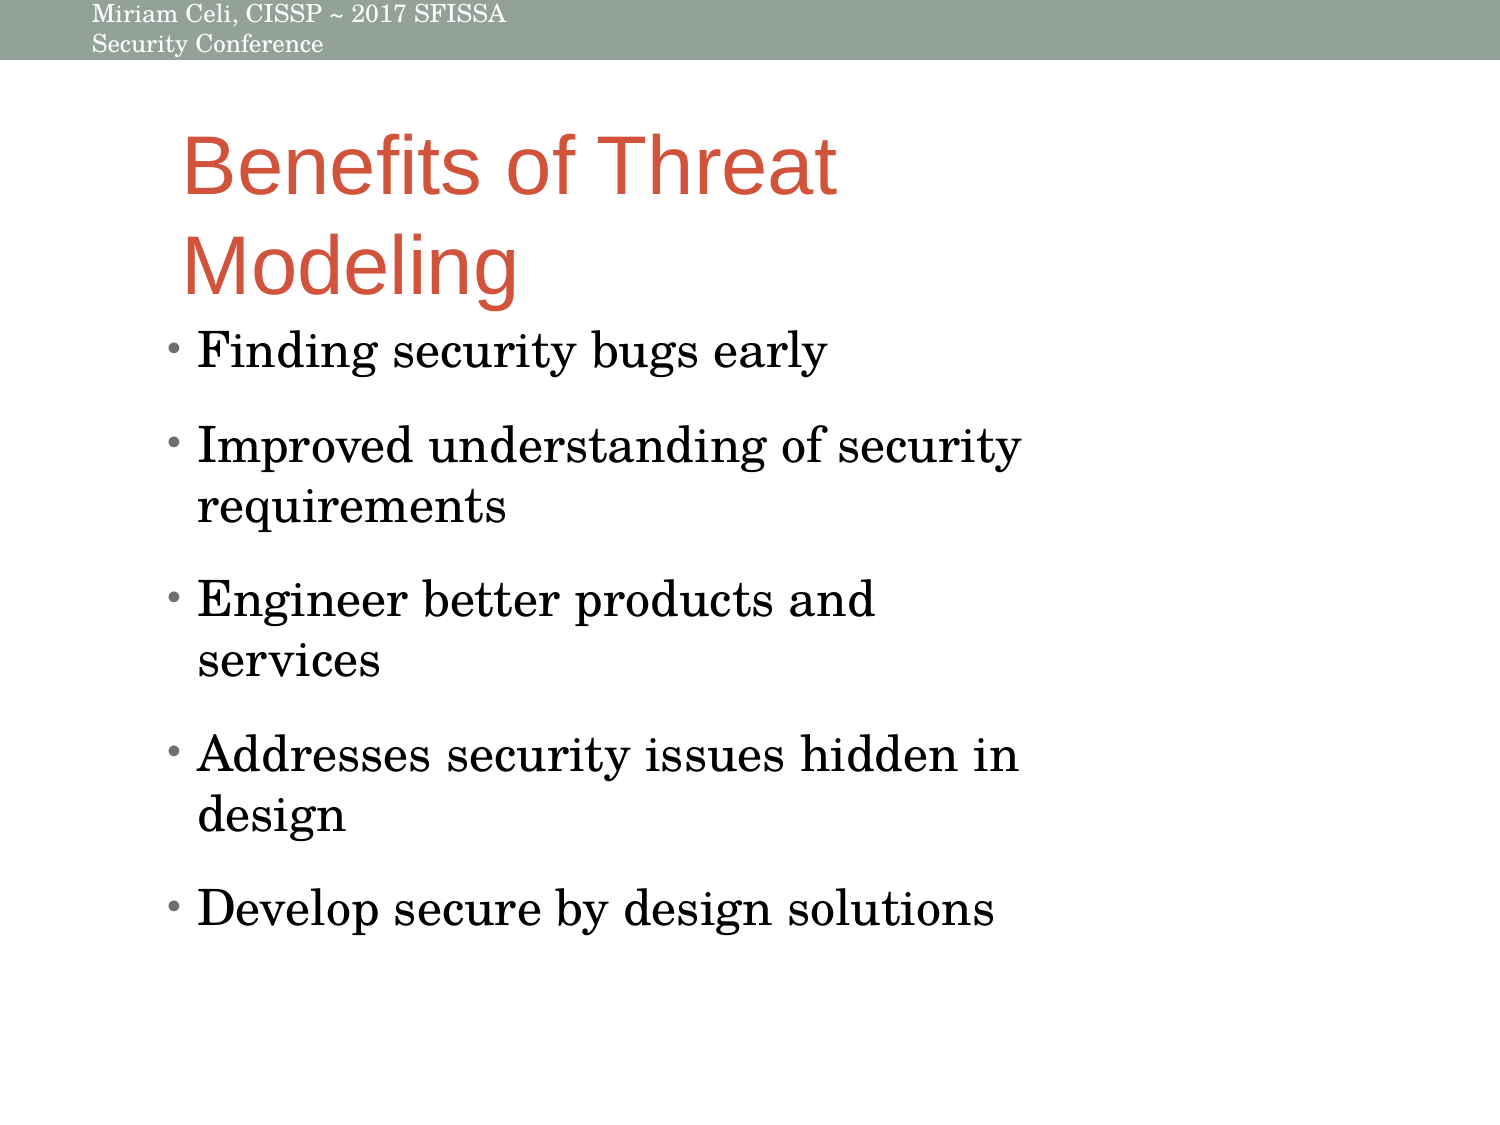

Miriam Celi, CISSP ~ 2017 SFISSA Security Conference
# Benefits of Threat Modeling
Finding security bugs early
Improved understanding of security requirements
Engineer better products and services
Addresses security issues hidden in design
Develop secure by design solutions